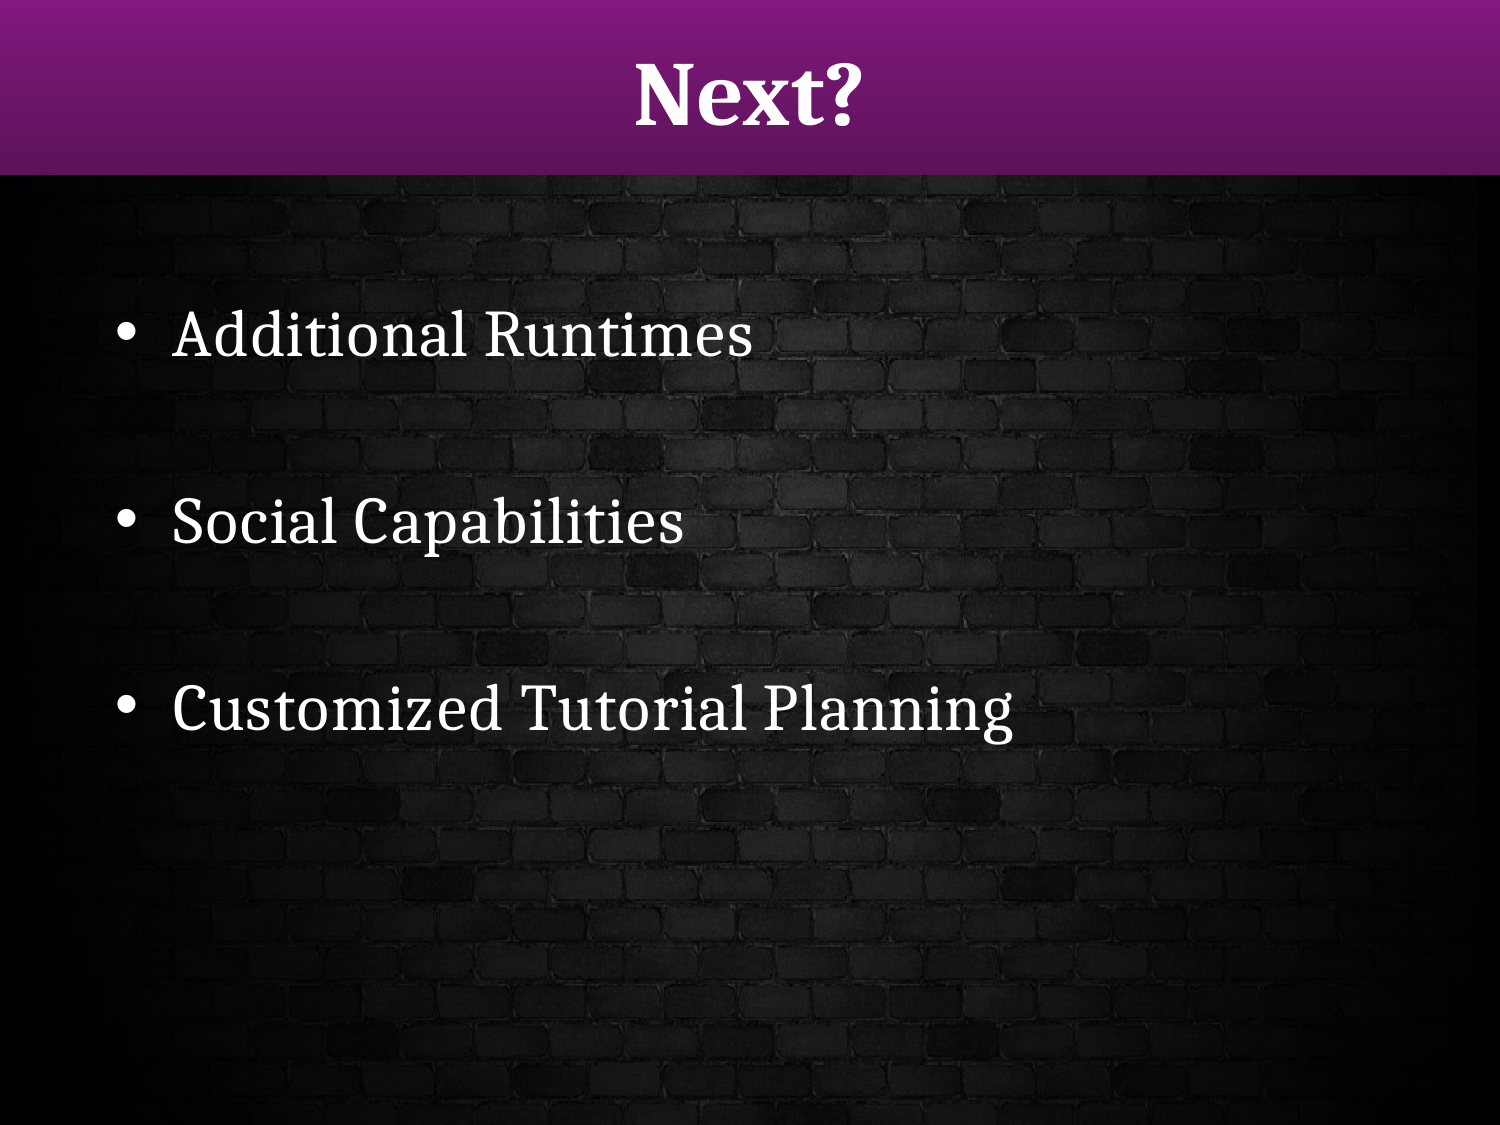

# Next?

Additional Runtimes

Social Capabilities

Customized Tutorial Planning